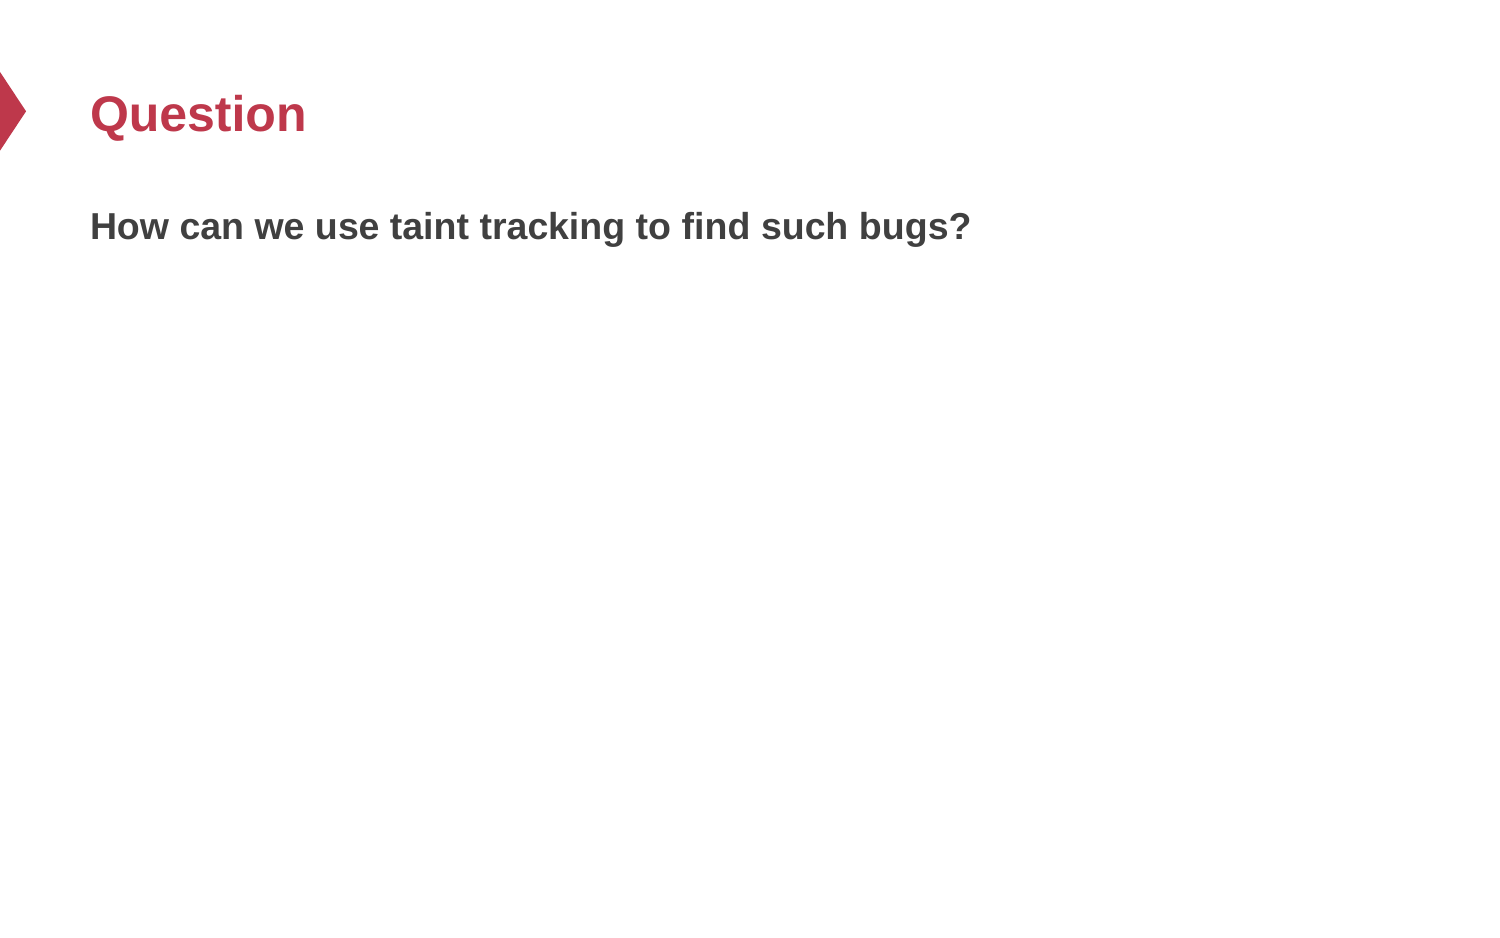

# Question
How can we use taint tracking to find such bugs?